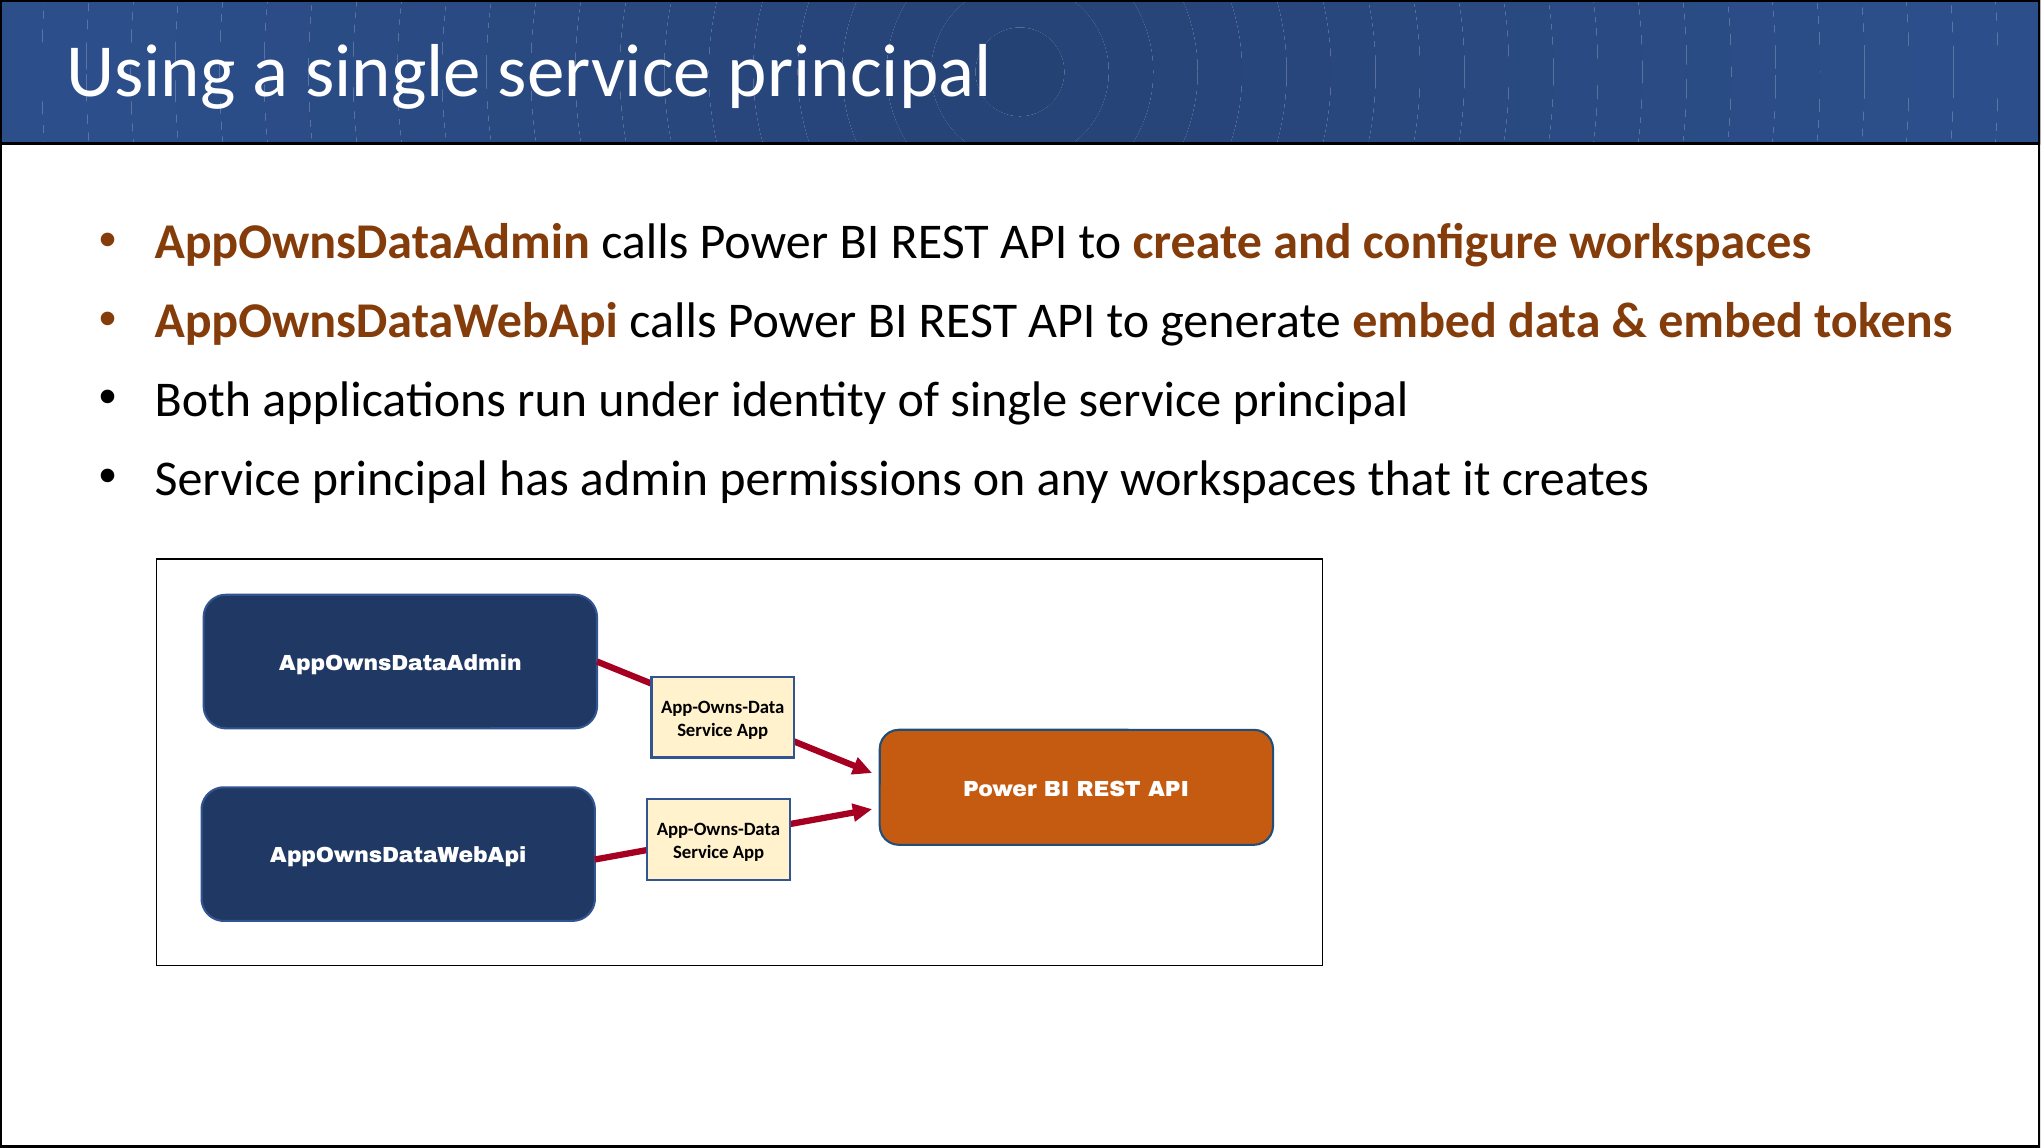

# Using a single service principal
AppOwnsDataAdmin calls Power BI REST API to create and configure workspaces
AppOwnsDataWebApi calls Power BI REST API to generate embed data & embed tokens
Both applications run under identity of single service principal
Service principal has admin permissions on any workspaces that it creates

AppOwnsDataAdmin
App-Owns-Data Service App
Power BI REST API
AppOwnsDataWebApi
App-Owns-Data Service App